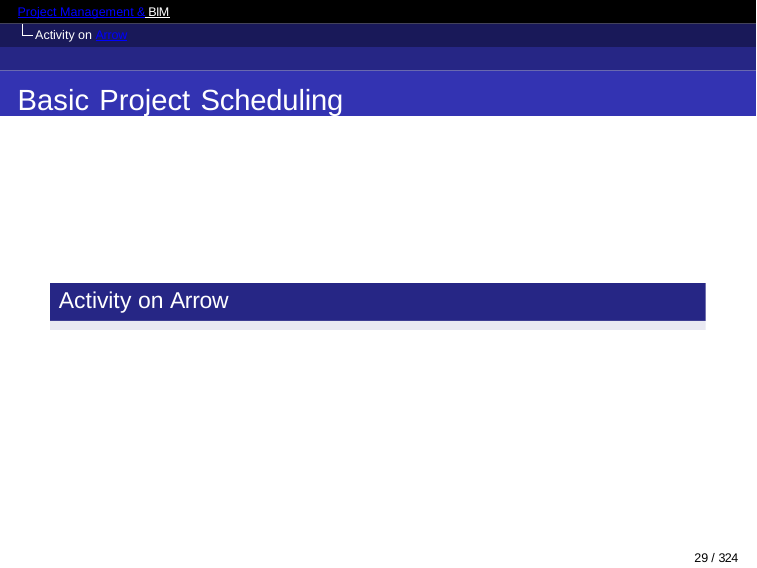

Project Management & BIM Activity on Arrow

Basic Project Scheduling

Activity on Arrow

29 / 324